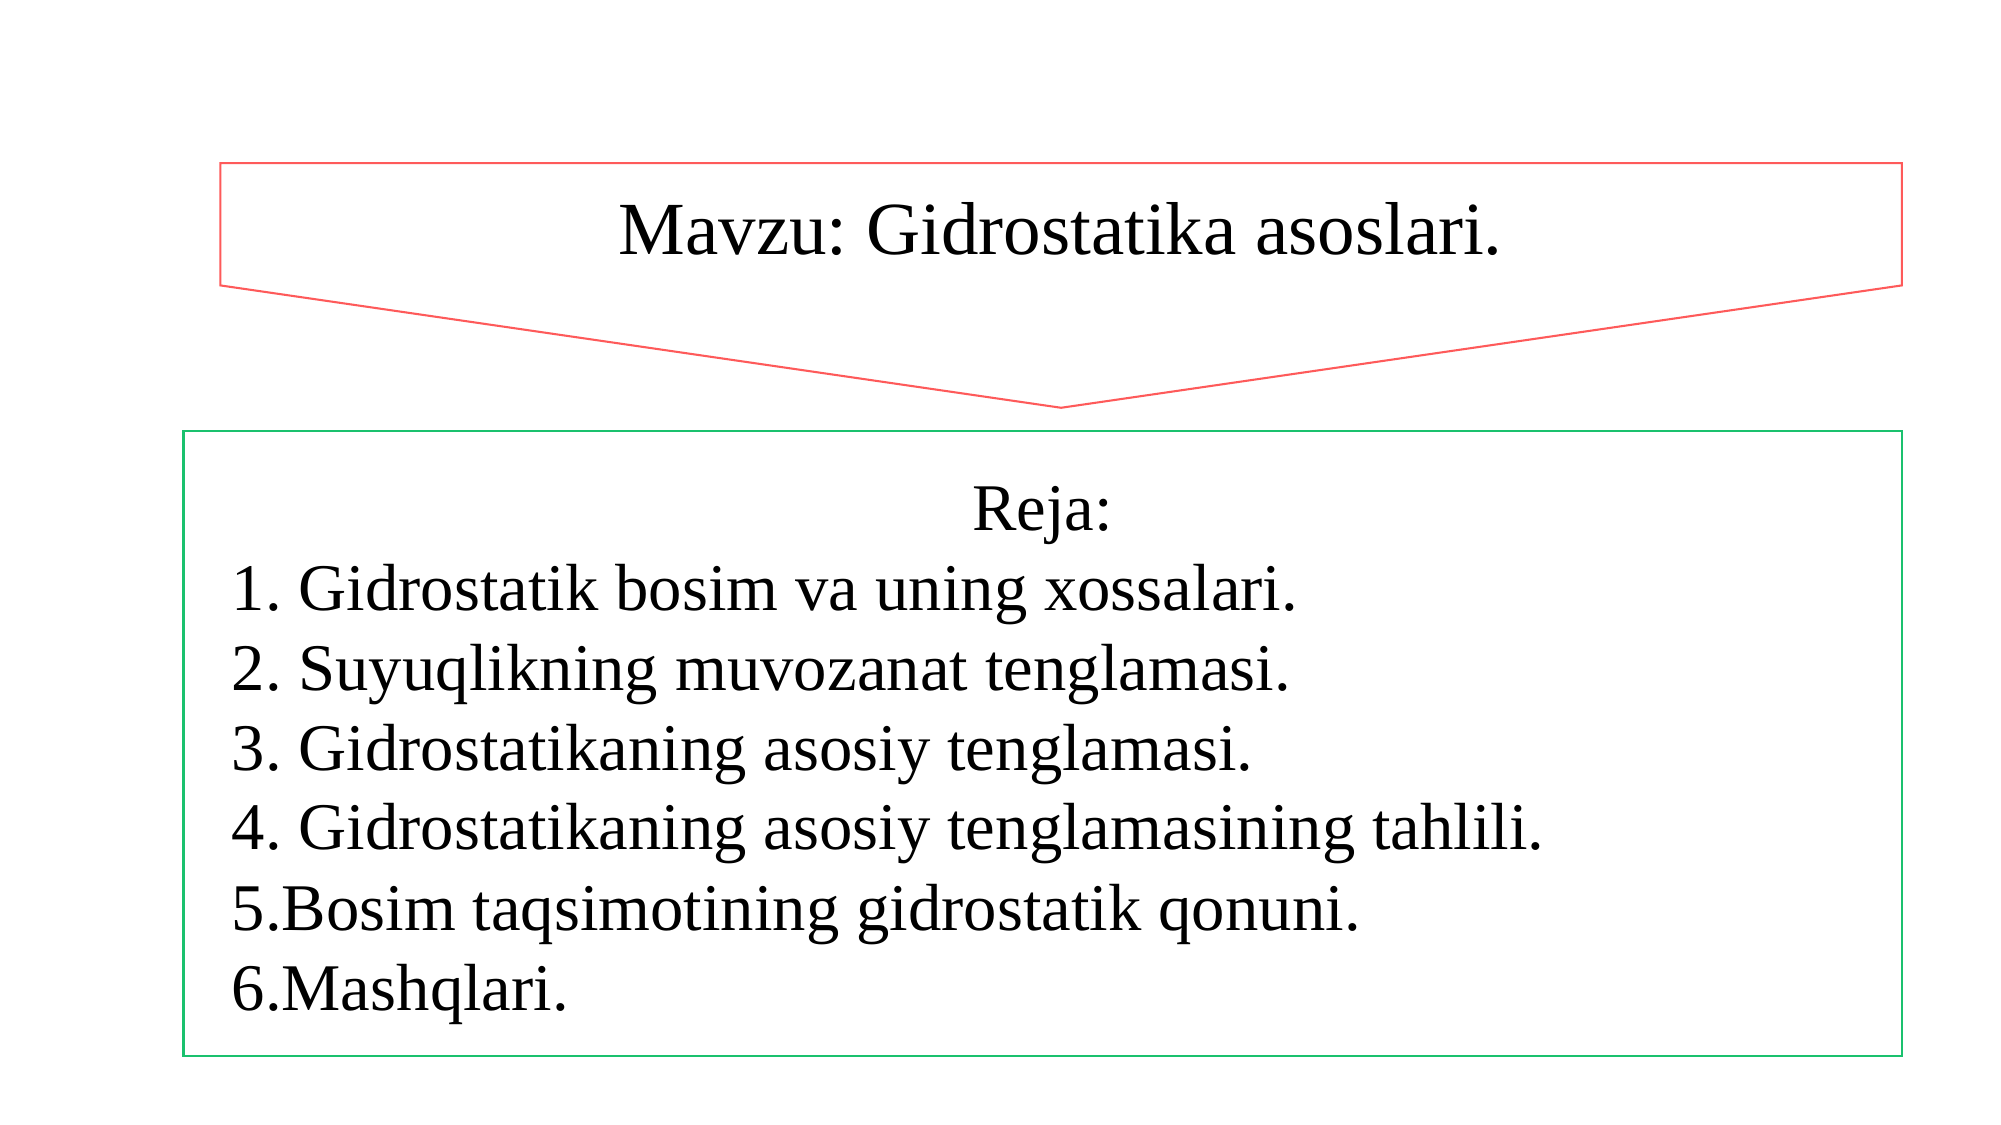

Mavzu: Gidrostatika asoslari.
Reja:
  1. Gidrostatik bosim va uning xossalari.
  2. Suyuqlikning muvozanat tenglamasi.
  3. Gidrostatikaning asosiy tenglamasi.
  4. Gidrostatikaning asosiy tenglamasining tahlili.
  5.Bosim taqsimotining gidrostatik qonuni.
  6.Mashqlari.